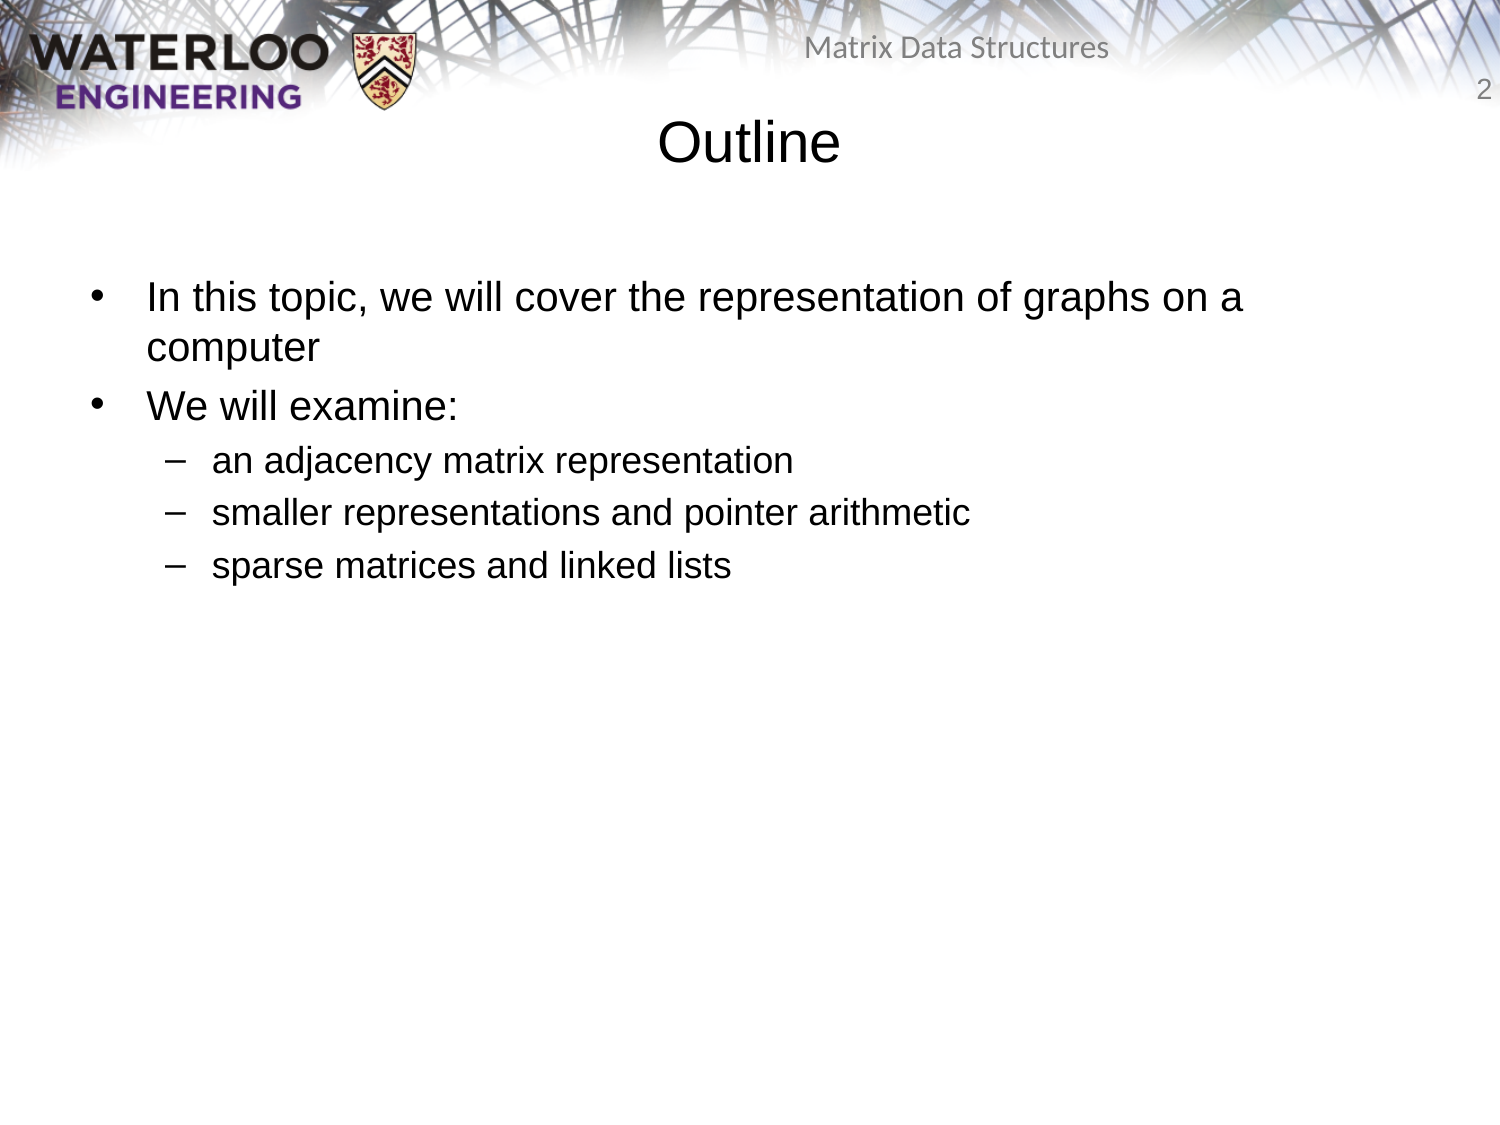

# Outline
In this topic, we will cover the representation of graphs on a computer
We will examine:
an adjacency matrix representation
smaller representations and pointer arithmetic
sparse matrices and linked lists